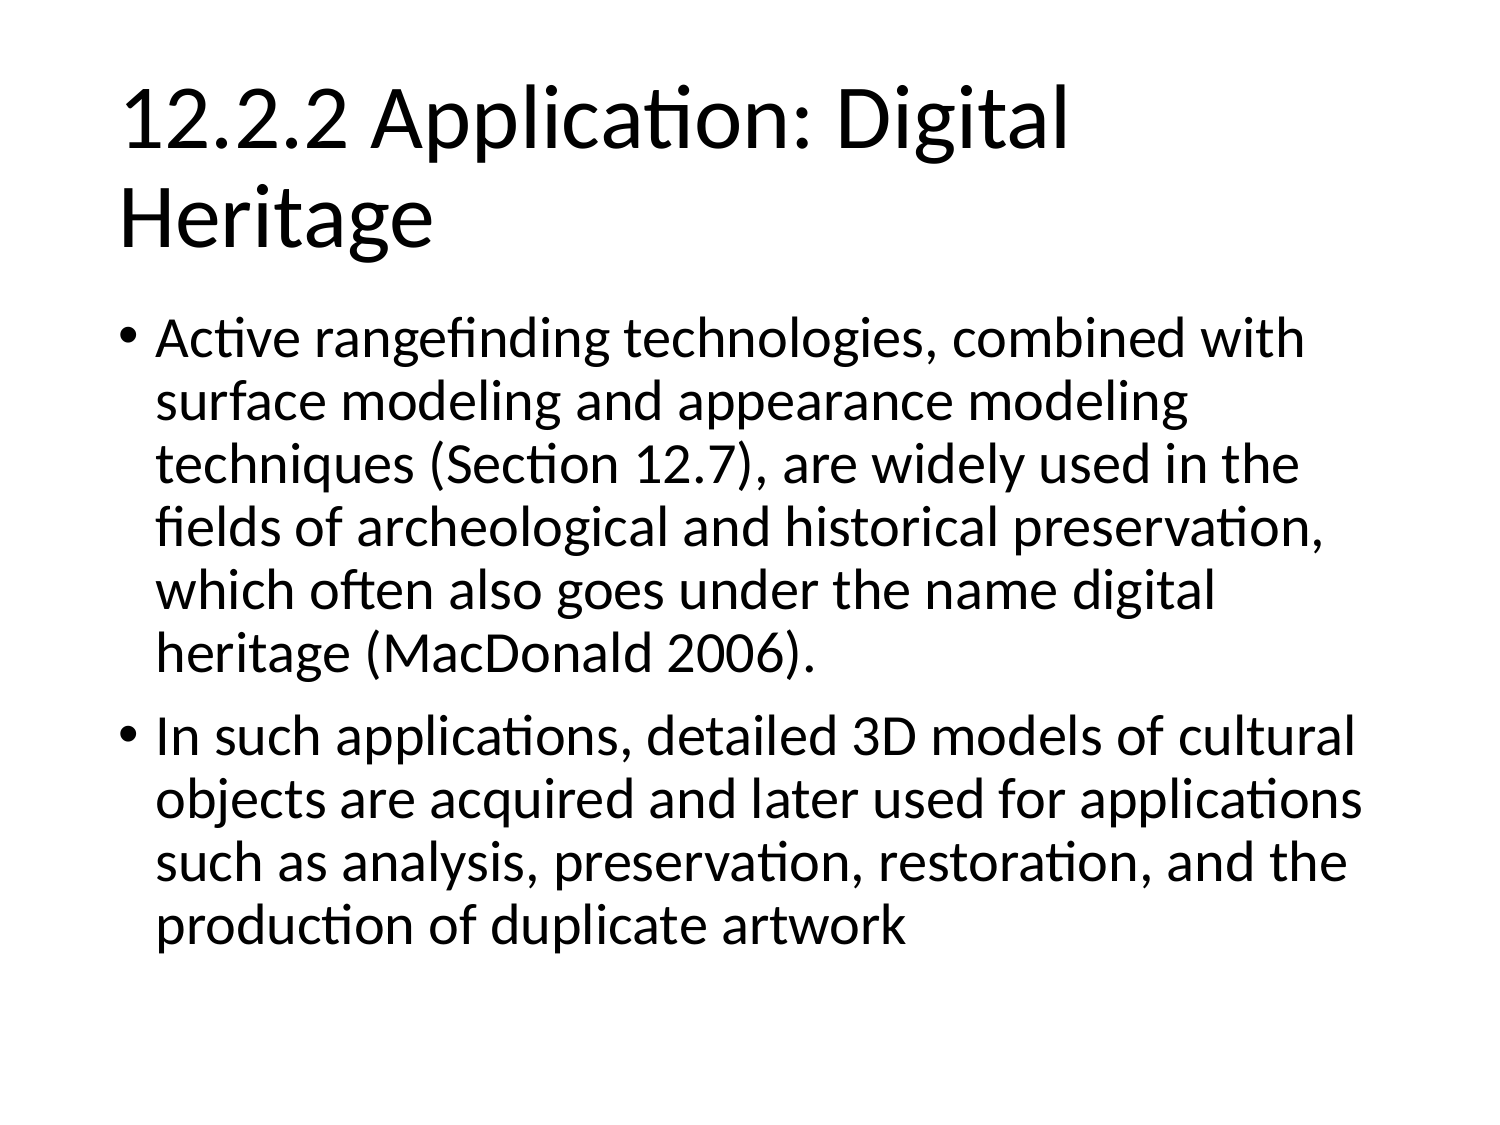

# 12.2.2 Application: Digital Heritage
Active rangefinding technologies, combined with surface modeling and appearance modeling techniques (Section 12.7), are widely used in the fields of archeological and historical preservation, which often also goes under the name digital heritage (MacDonald 2006).
In such applications, detailed 3D models of cultural objects are acquired and later used for applications such as analysis, preservation, restoration, and the production of duplicate artwork